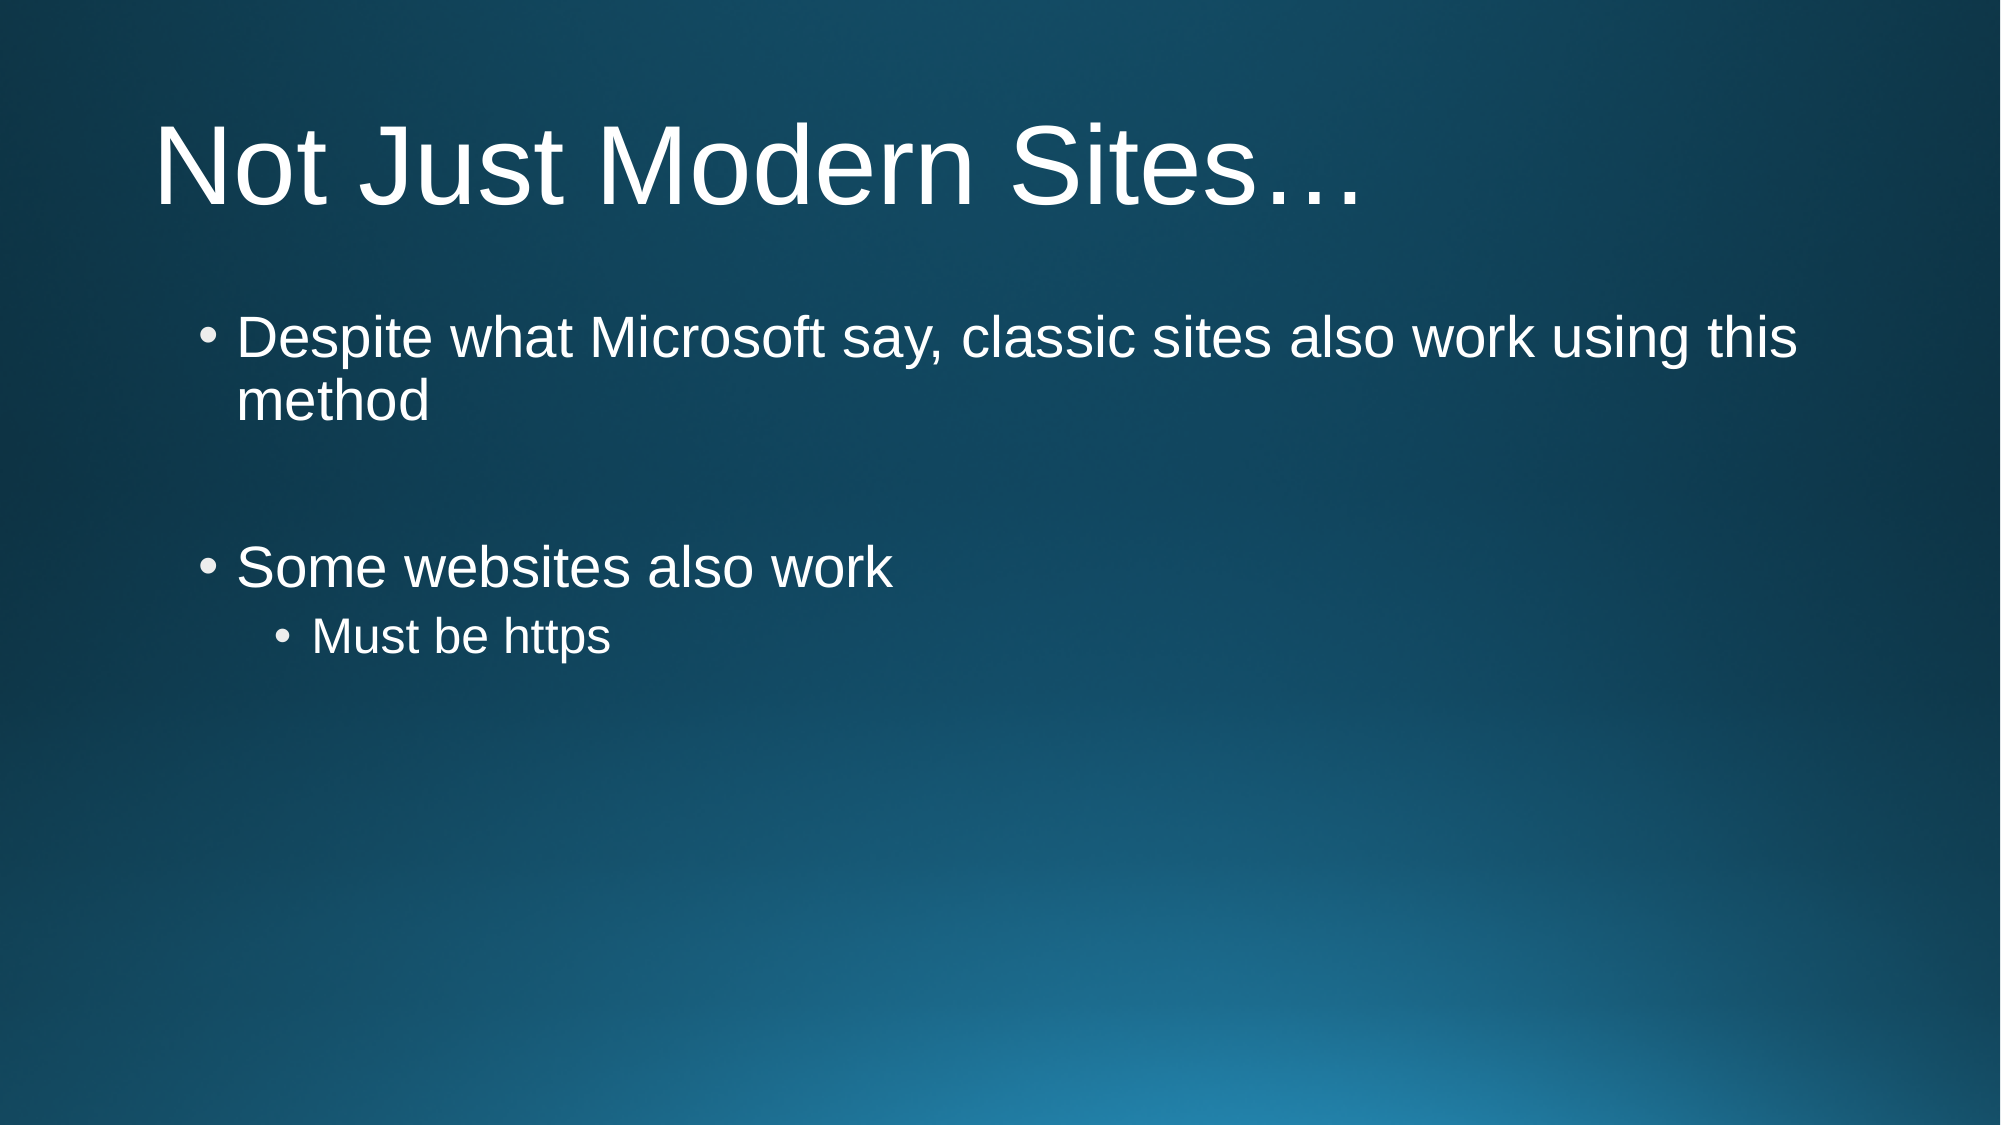

# Not Just Modern Sites…
Despite what Microsoft say, classic sites also work using this method

Some websites also work
Must be https